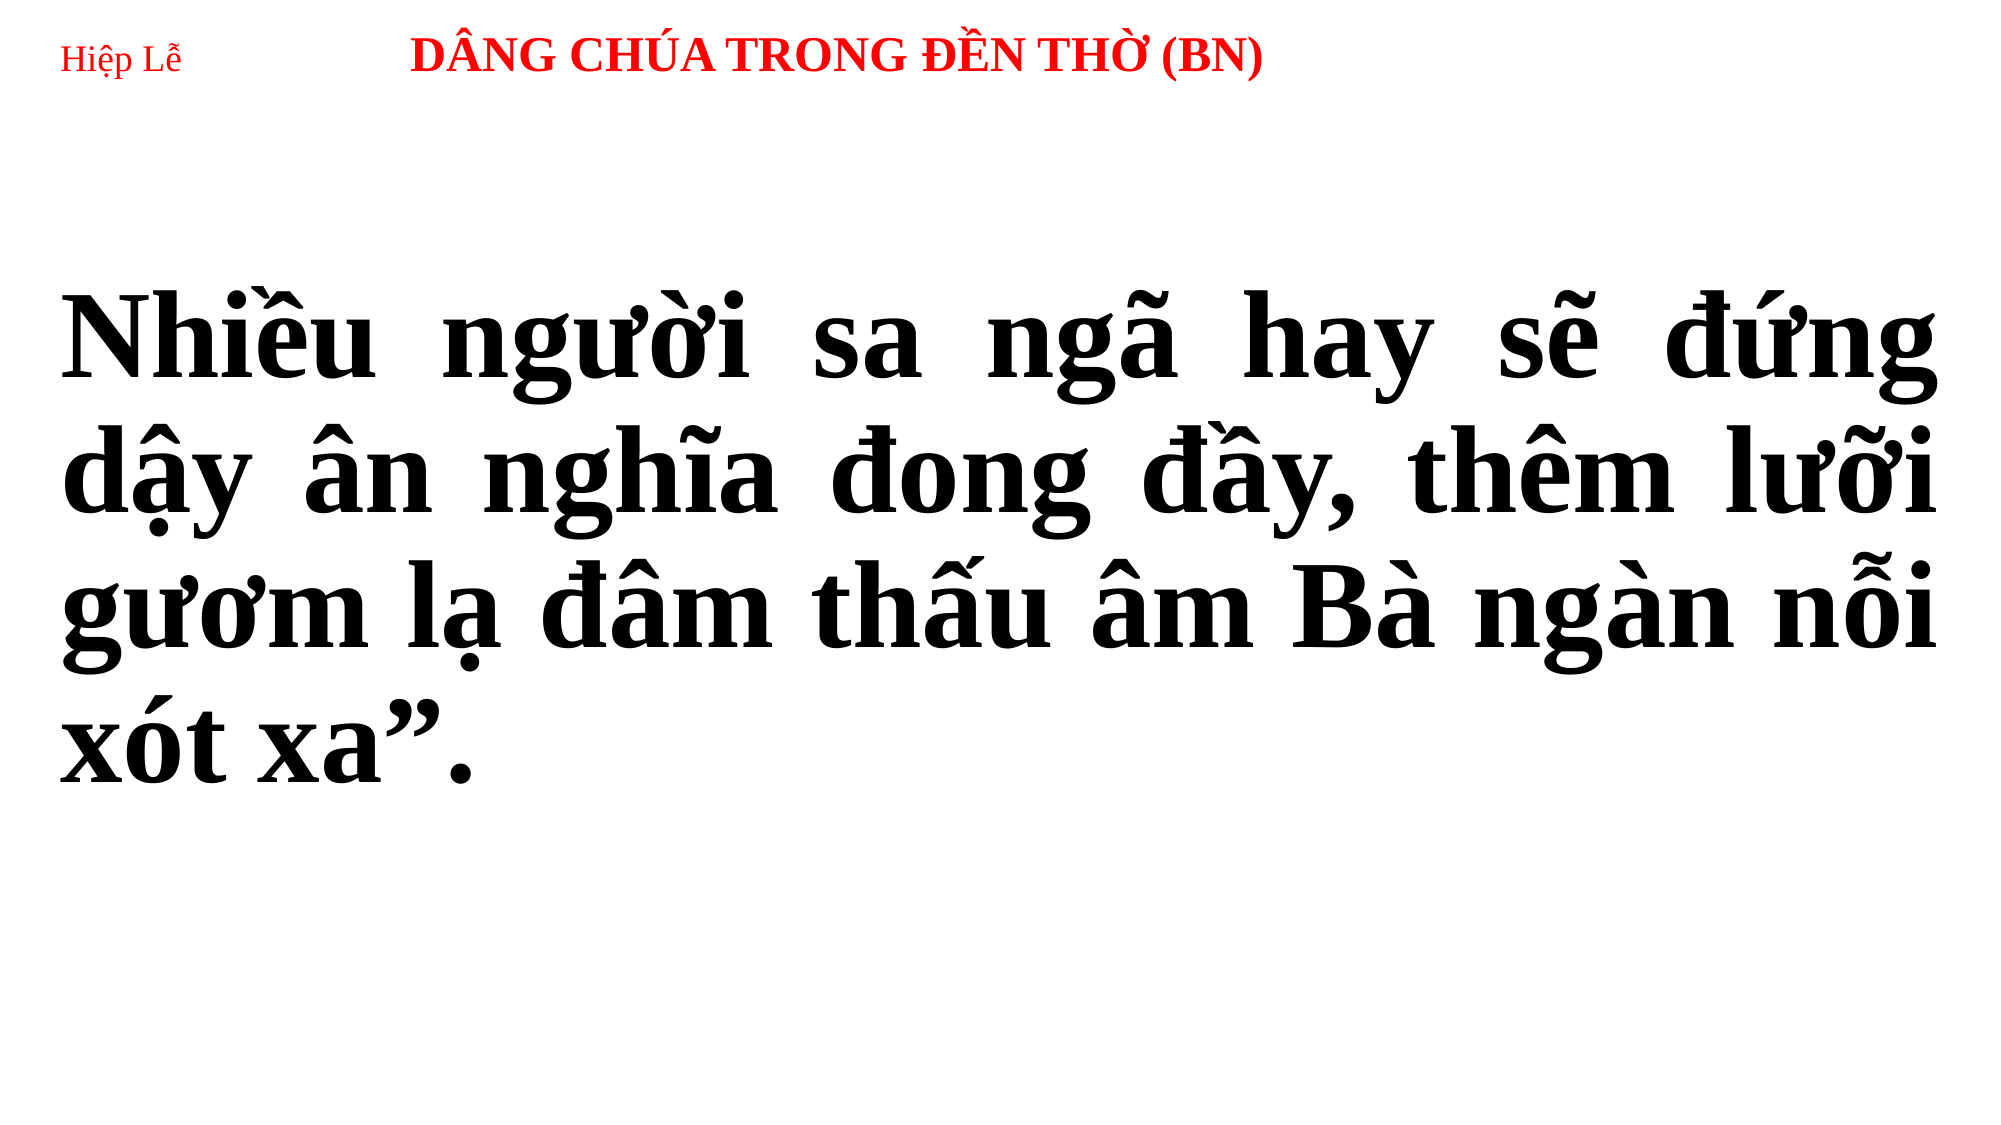

# Hiệp Lễ                        DÂNG CHÚA TRONG ĐỀN THỜ (BN)
Nhiều người sa ngã hay sẽ đứng dậy ân nghĩa đong đầy, thêm lưỡi gươm lạ đâm thấu âm Bà ngàn nỗi xót xa”.